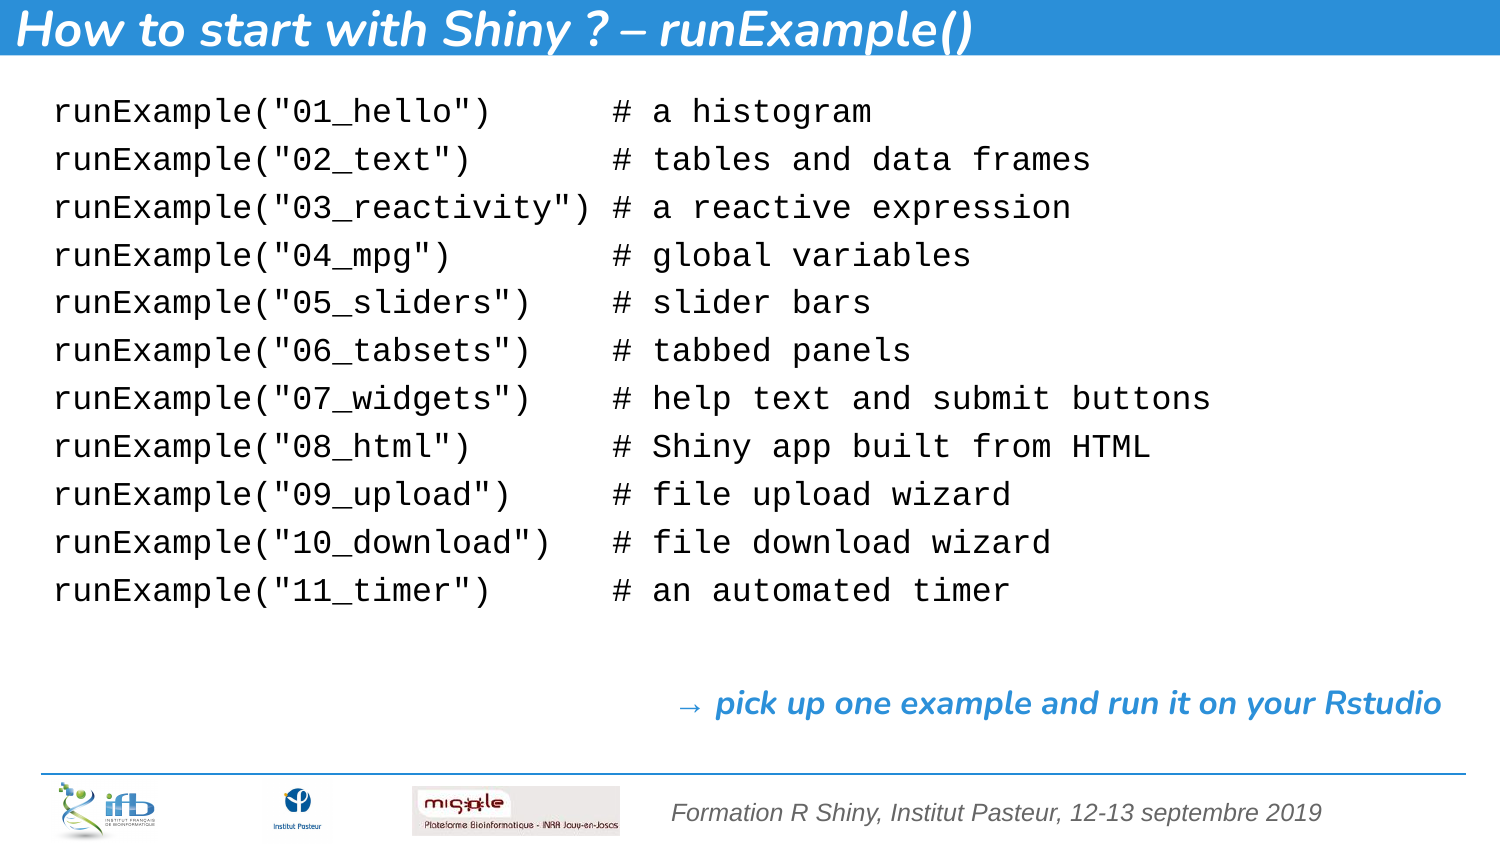

# How to start with Shiny ? – runExample()
runExample("01_hello")      # a histogram
runExample("02_text")       # tables and data frames
runExample("03_reactivity") # a reactive expression
runExample("04_mpg")        # global variables
runExample("05_sliders")    # slider bars
runExample("06_tabsets")    # tabbed panels
runExample("07_widgets")    # help text and submit buttons
runExample("08_html")       # Shiny app built from HTML
runExample("09_upload")     # file upload wizard
runExample("10_download")   # file download wizard
runExample("11_timer")      # an automated timer

				→ pick up one example and run it on your Rstudio